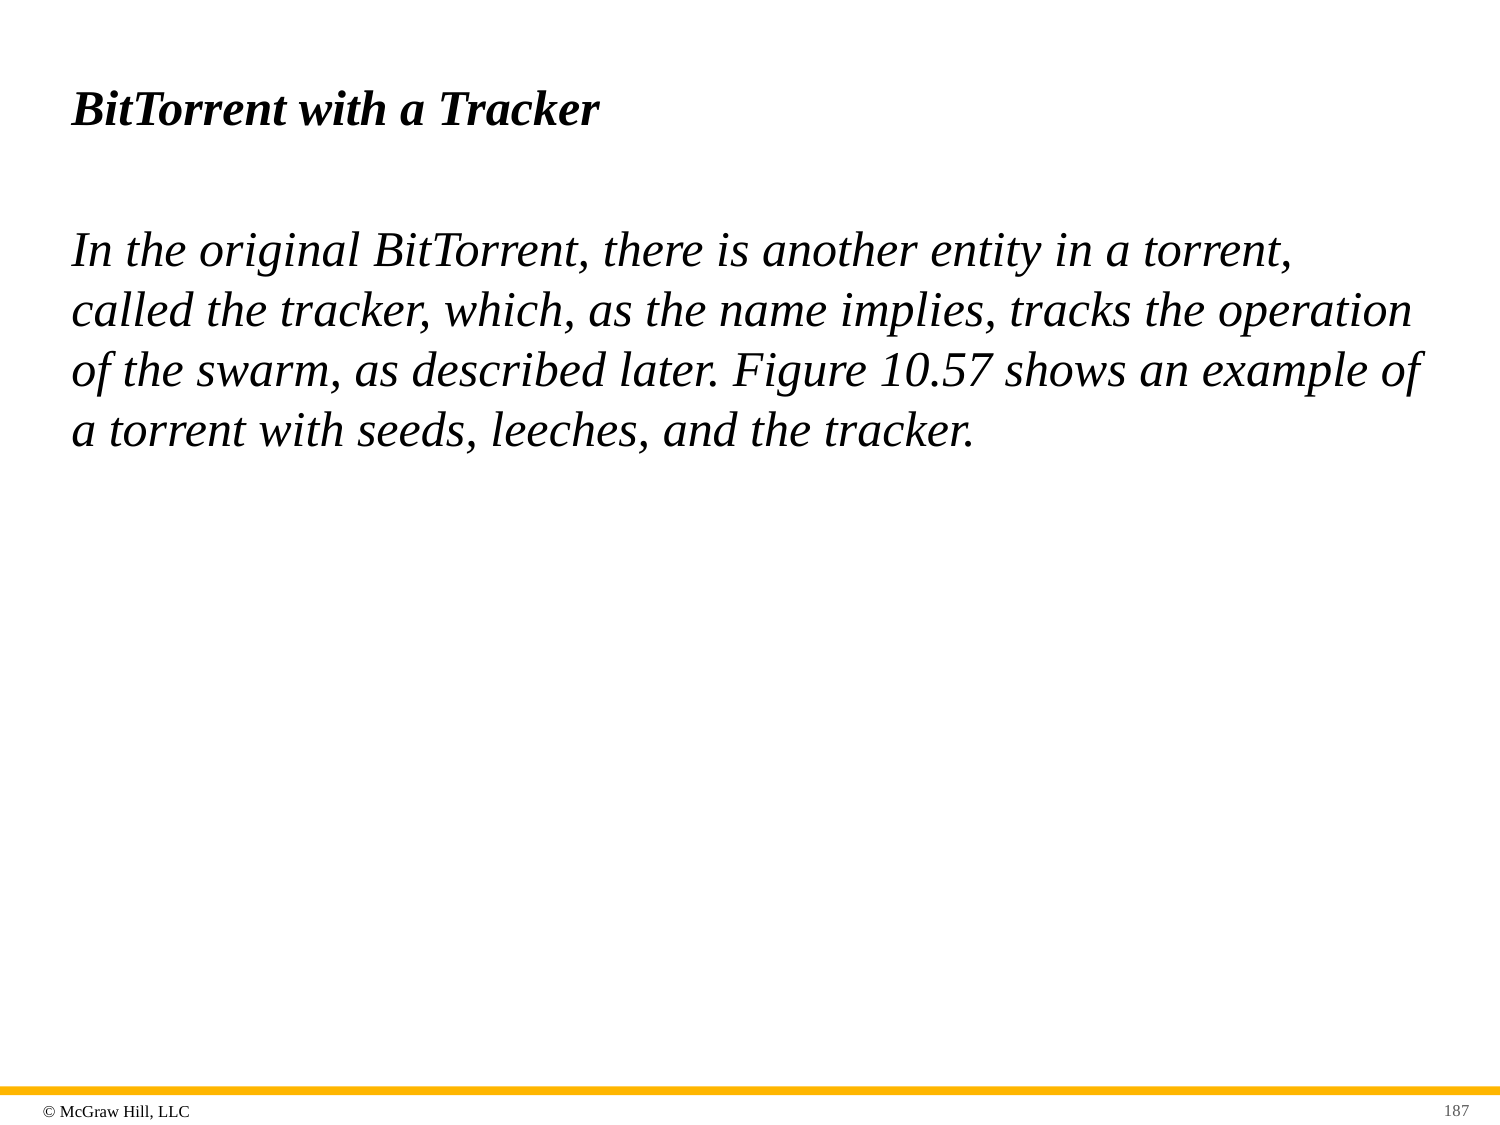

# BitTorrent with a Tracker
In the original BitTorrent, there is another entity in a torrent, called the tracker, which, as the name implies, tracks the operation of the swarm, as described later. Figure 10.57 shows an example of a torrent with seeds, leeches, and the tracker.
187